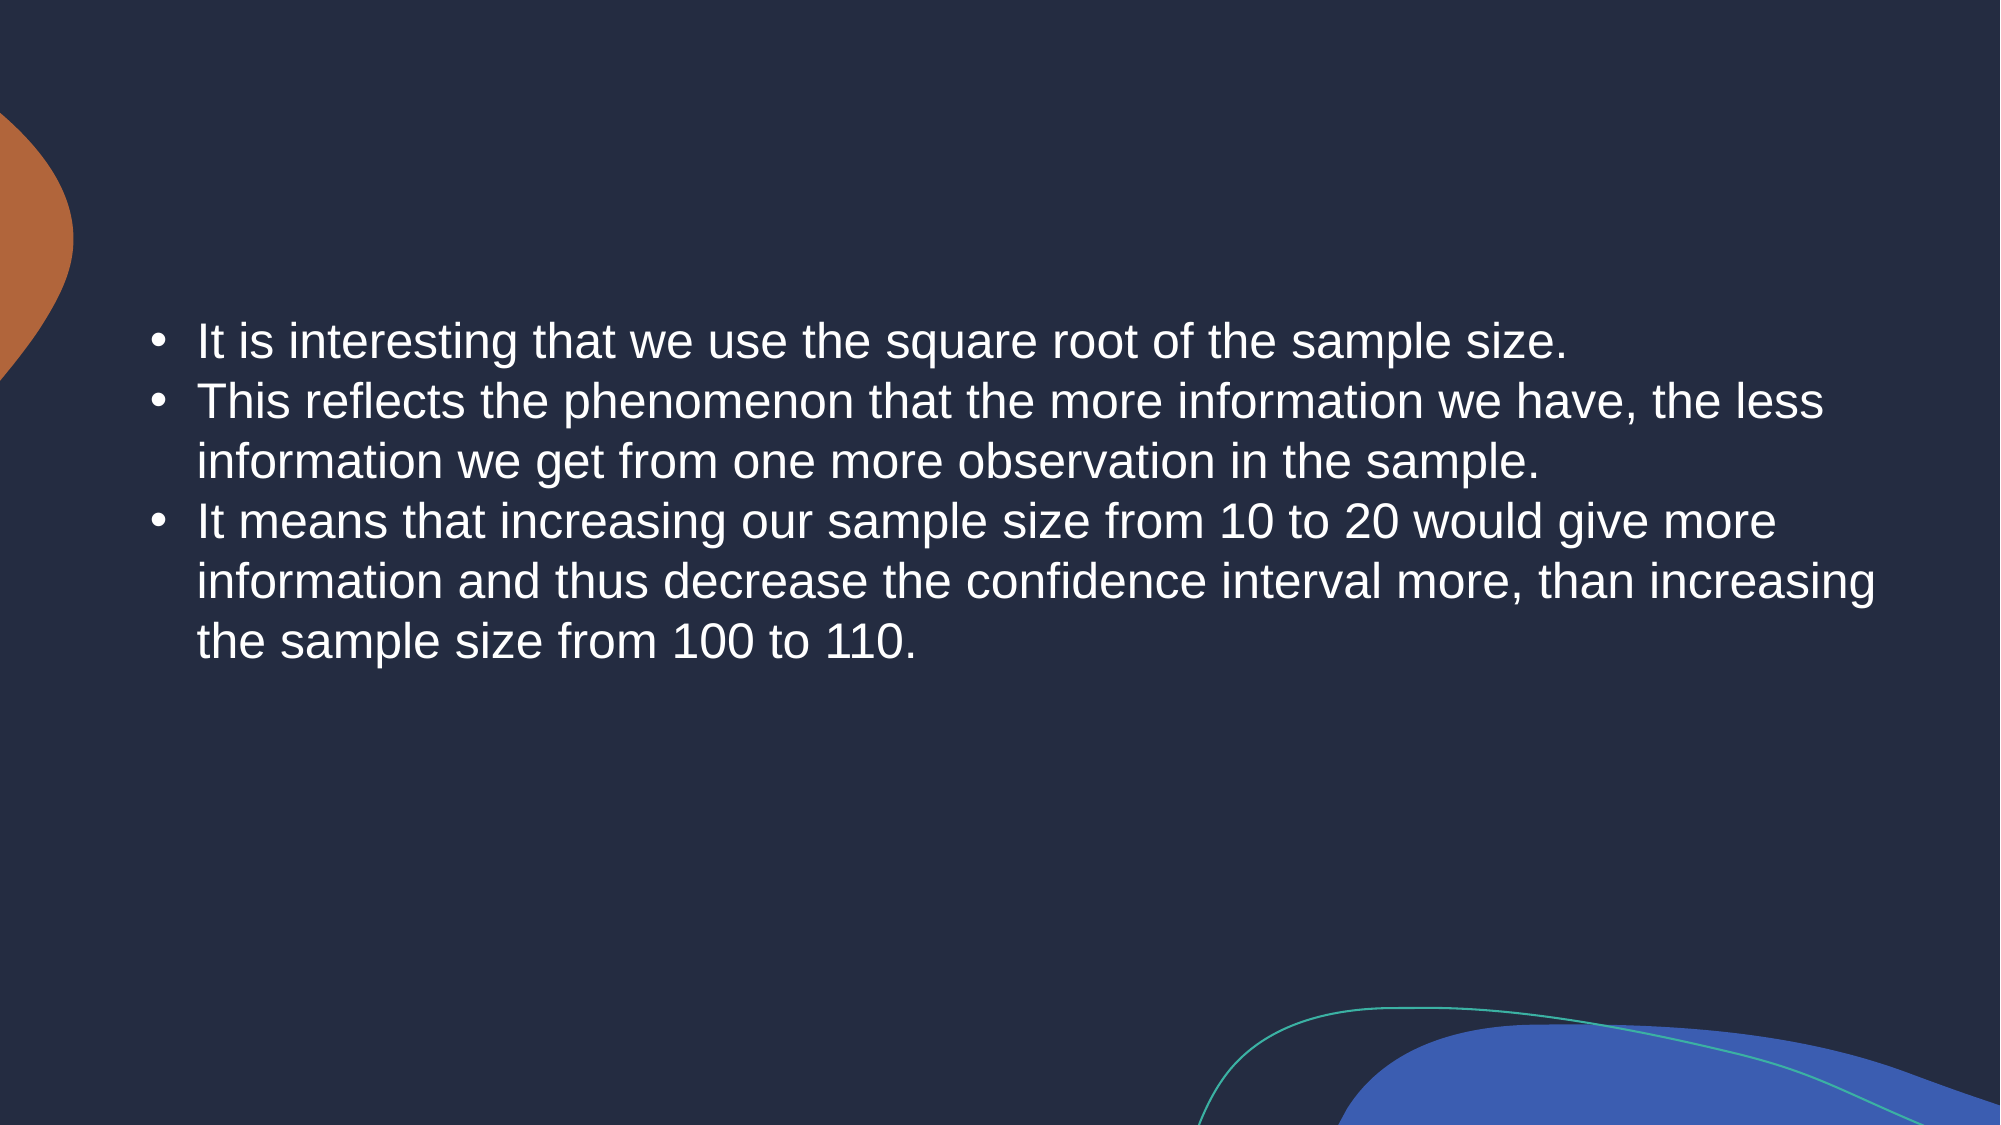

It is interesting that we use the square root of the sample size.
This reflects the phenomenon that the more information we have, the less information we get from one more observation in the sample.
It means that increasing our sample size from 10 to 20 would give more information and thus decrease the confidence interval more, than increasing the sample size from 100 to 110.